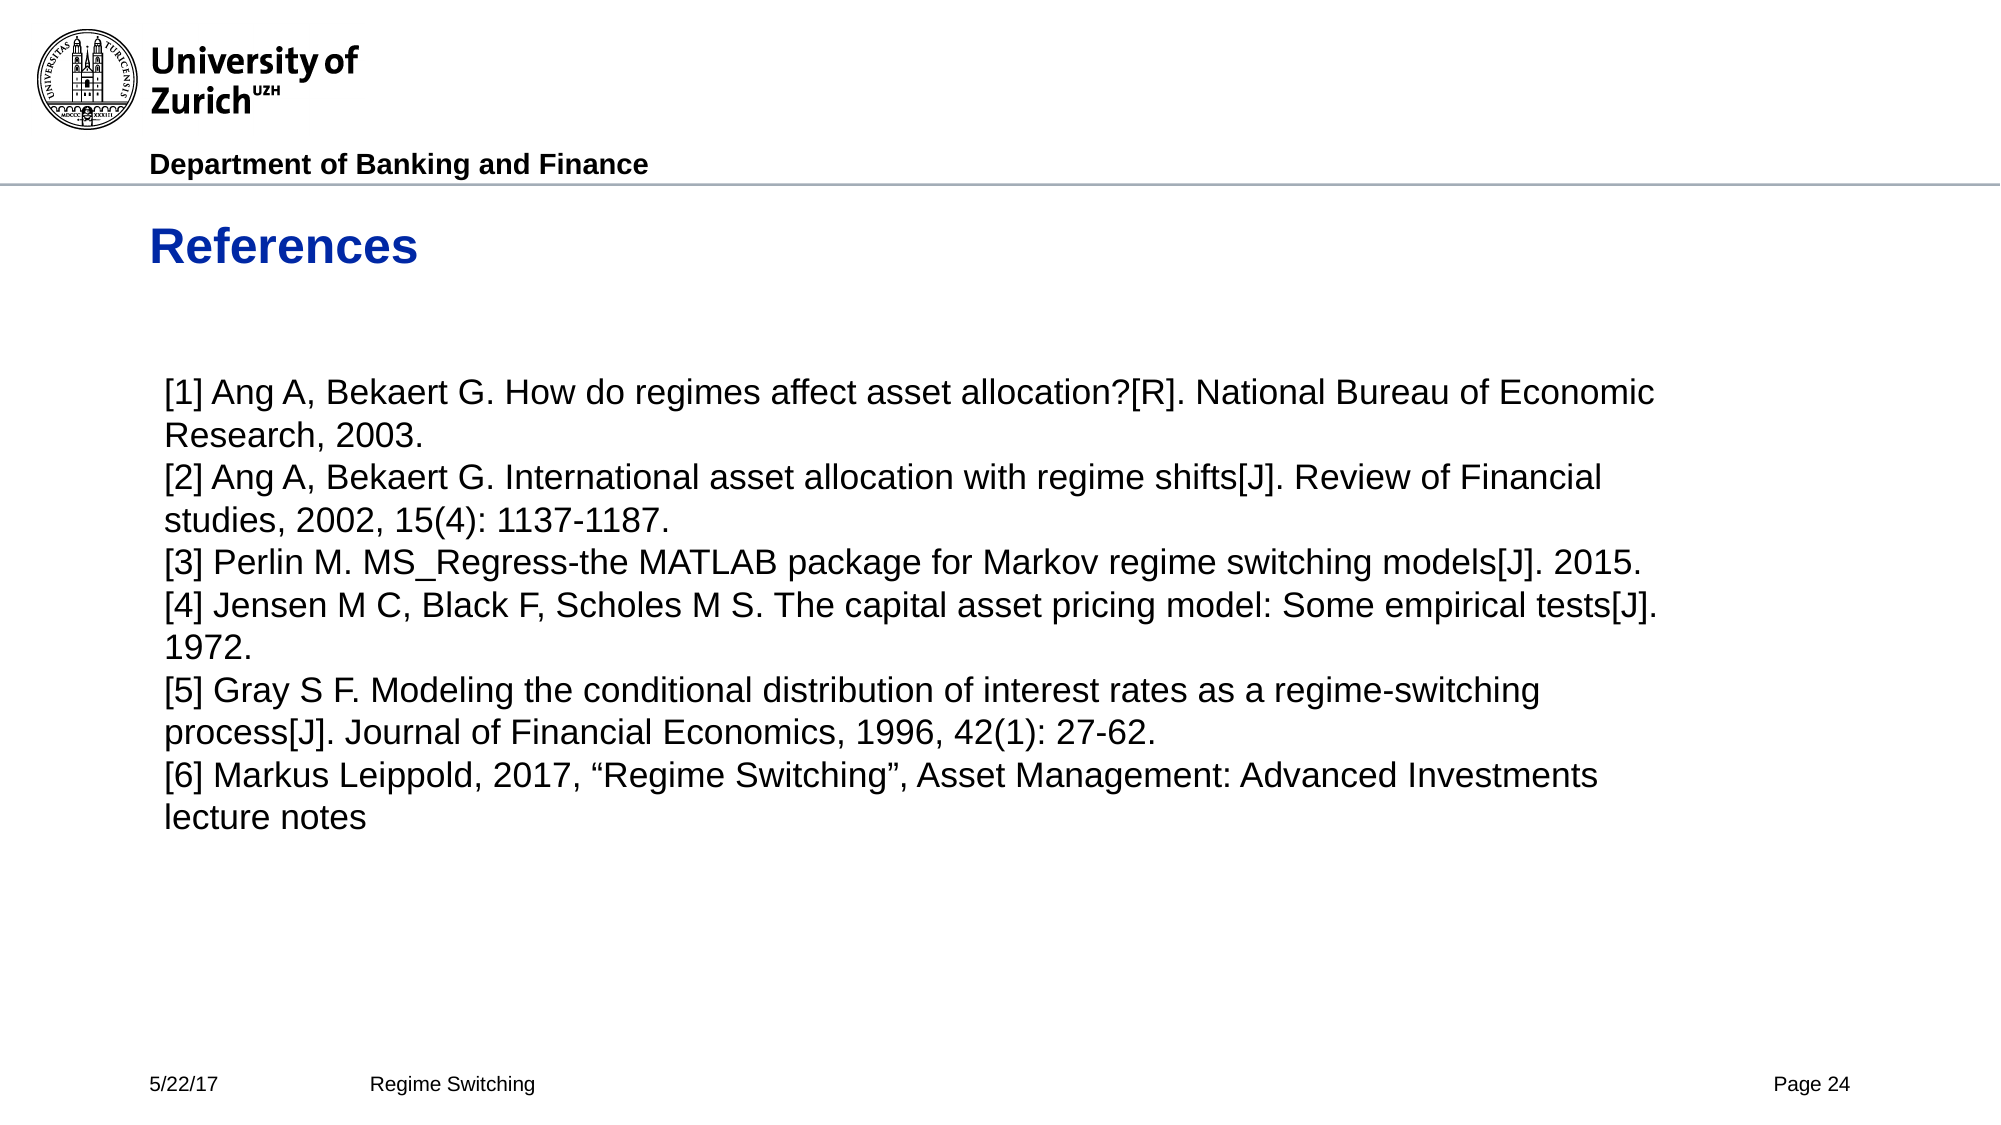

# References
[1] Ang A, Bekaert G. How do regimes affect asset allocation?[R]. National Bureau of Economic
Research, 2003.
[2] Ang A, Bekaert G. International asset allocation with regime shifts[J]. Review of Financial studies, 2002, 15(4): 1137-1187.
[3] Perlin M. MS_Regress-the MATLAB package for Markov regime switching models[J]. 2015.
[4] Jensen M C, Black F, Scholes M S. The capital asset pricing model: Some empirical tests[J]. 1972.
[5] Gray S F. Modeling the conditional distribution of interest rates as a regime-switching process[J]. Journal of Financial Economics, 1996, 42(1): 27-62.
[6] Markus Leippold, 2017, “Regime Switching”, Asset Management: Advanced Investments lecture notes
5/22/17
Regime Switching

Page 24